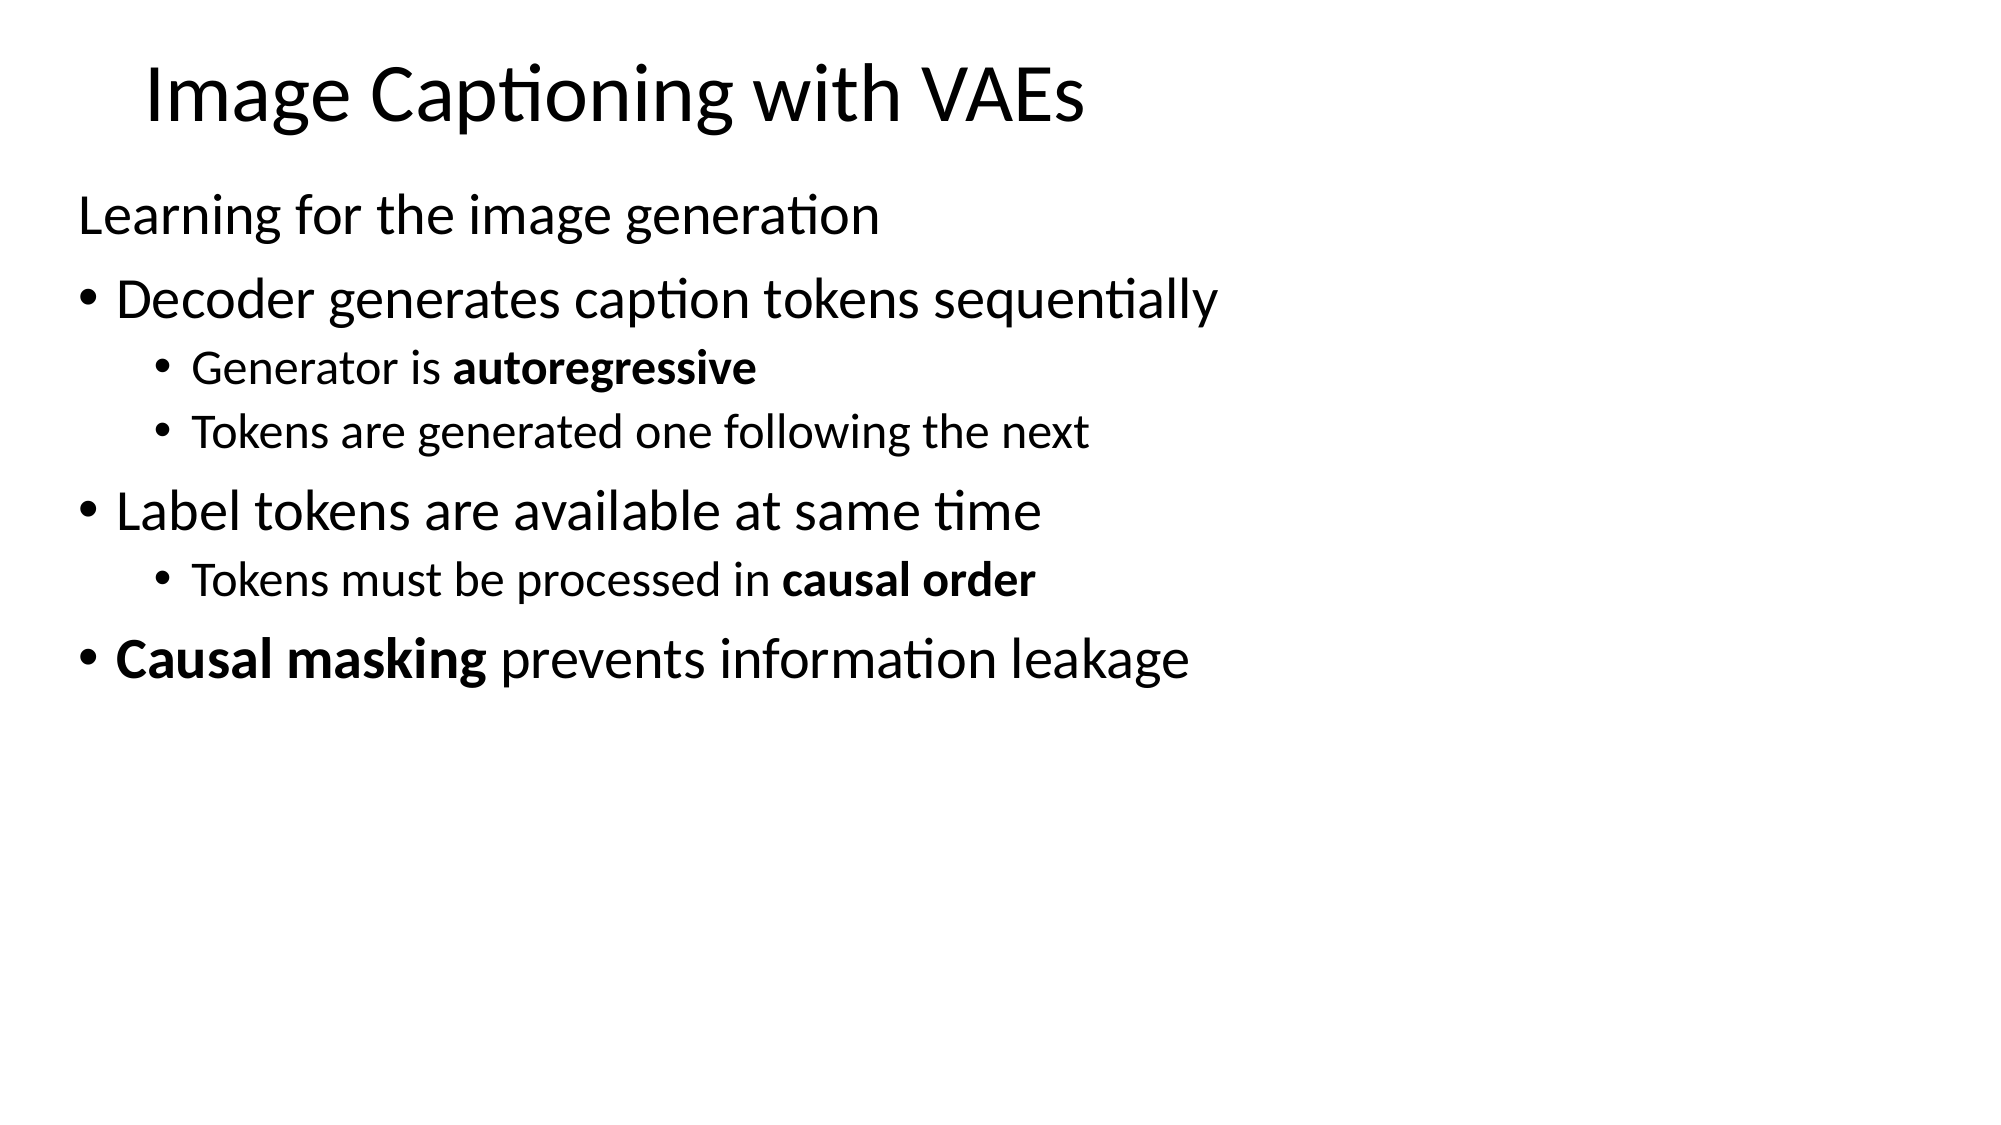

# Image Captioning with VAEs
Learning for the image generation
Decoder generates caption tokens sequentially
Generator is autoregressive
Tokens are generated one following the next
Label tokens are available at same time
Tokens must be processed in causal order
Causal masking prevents information leakage